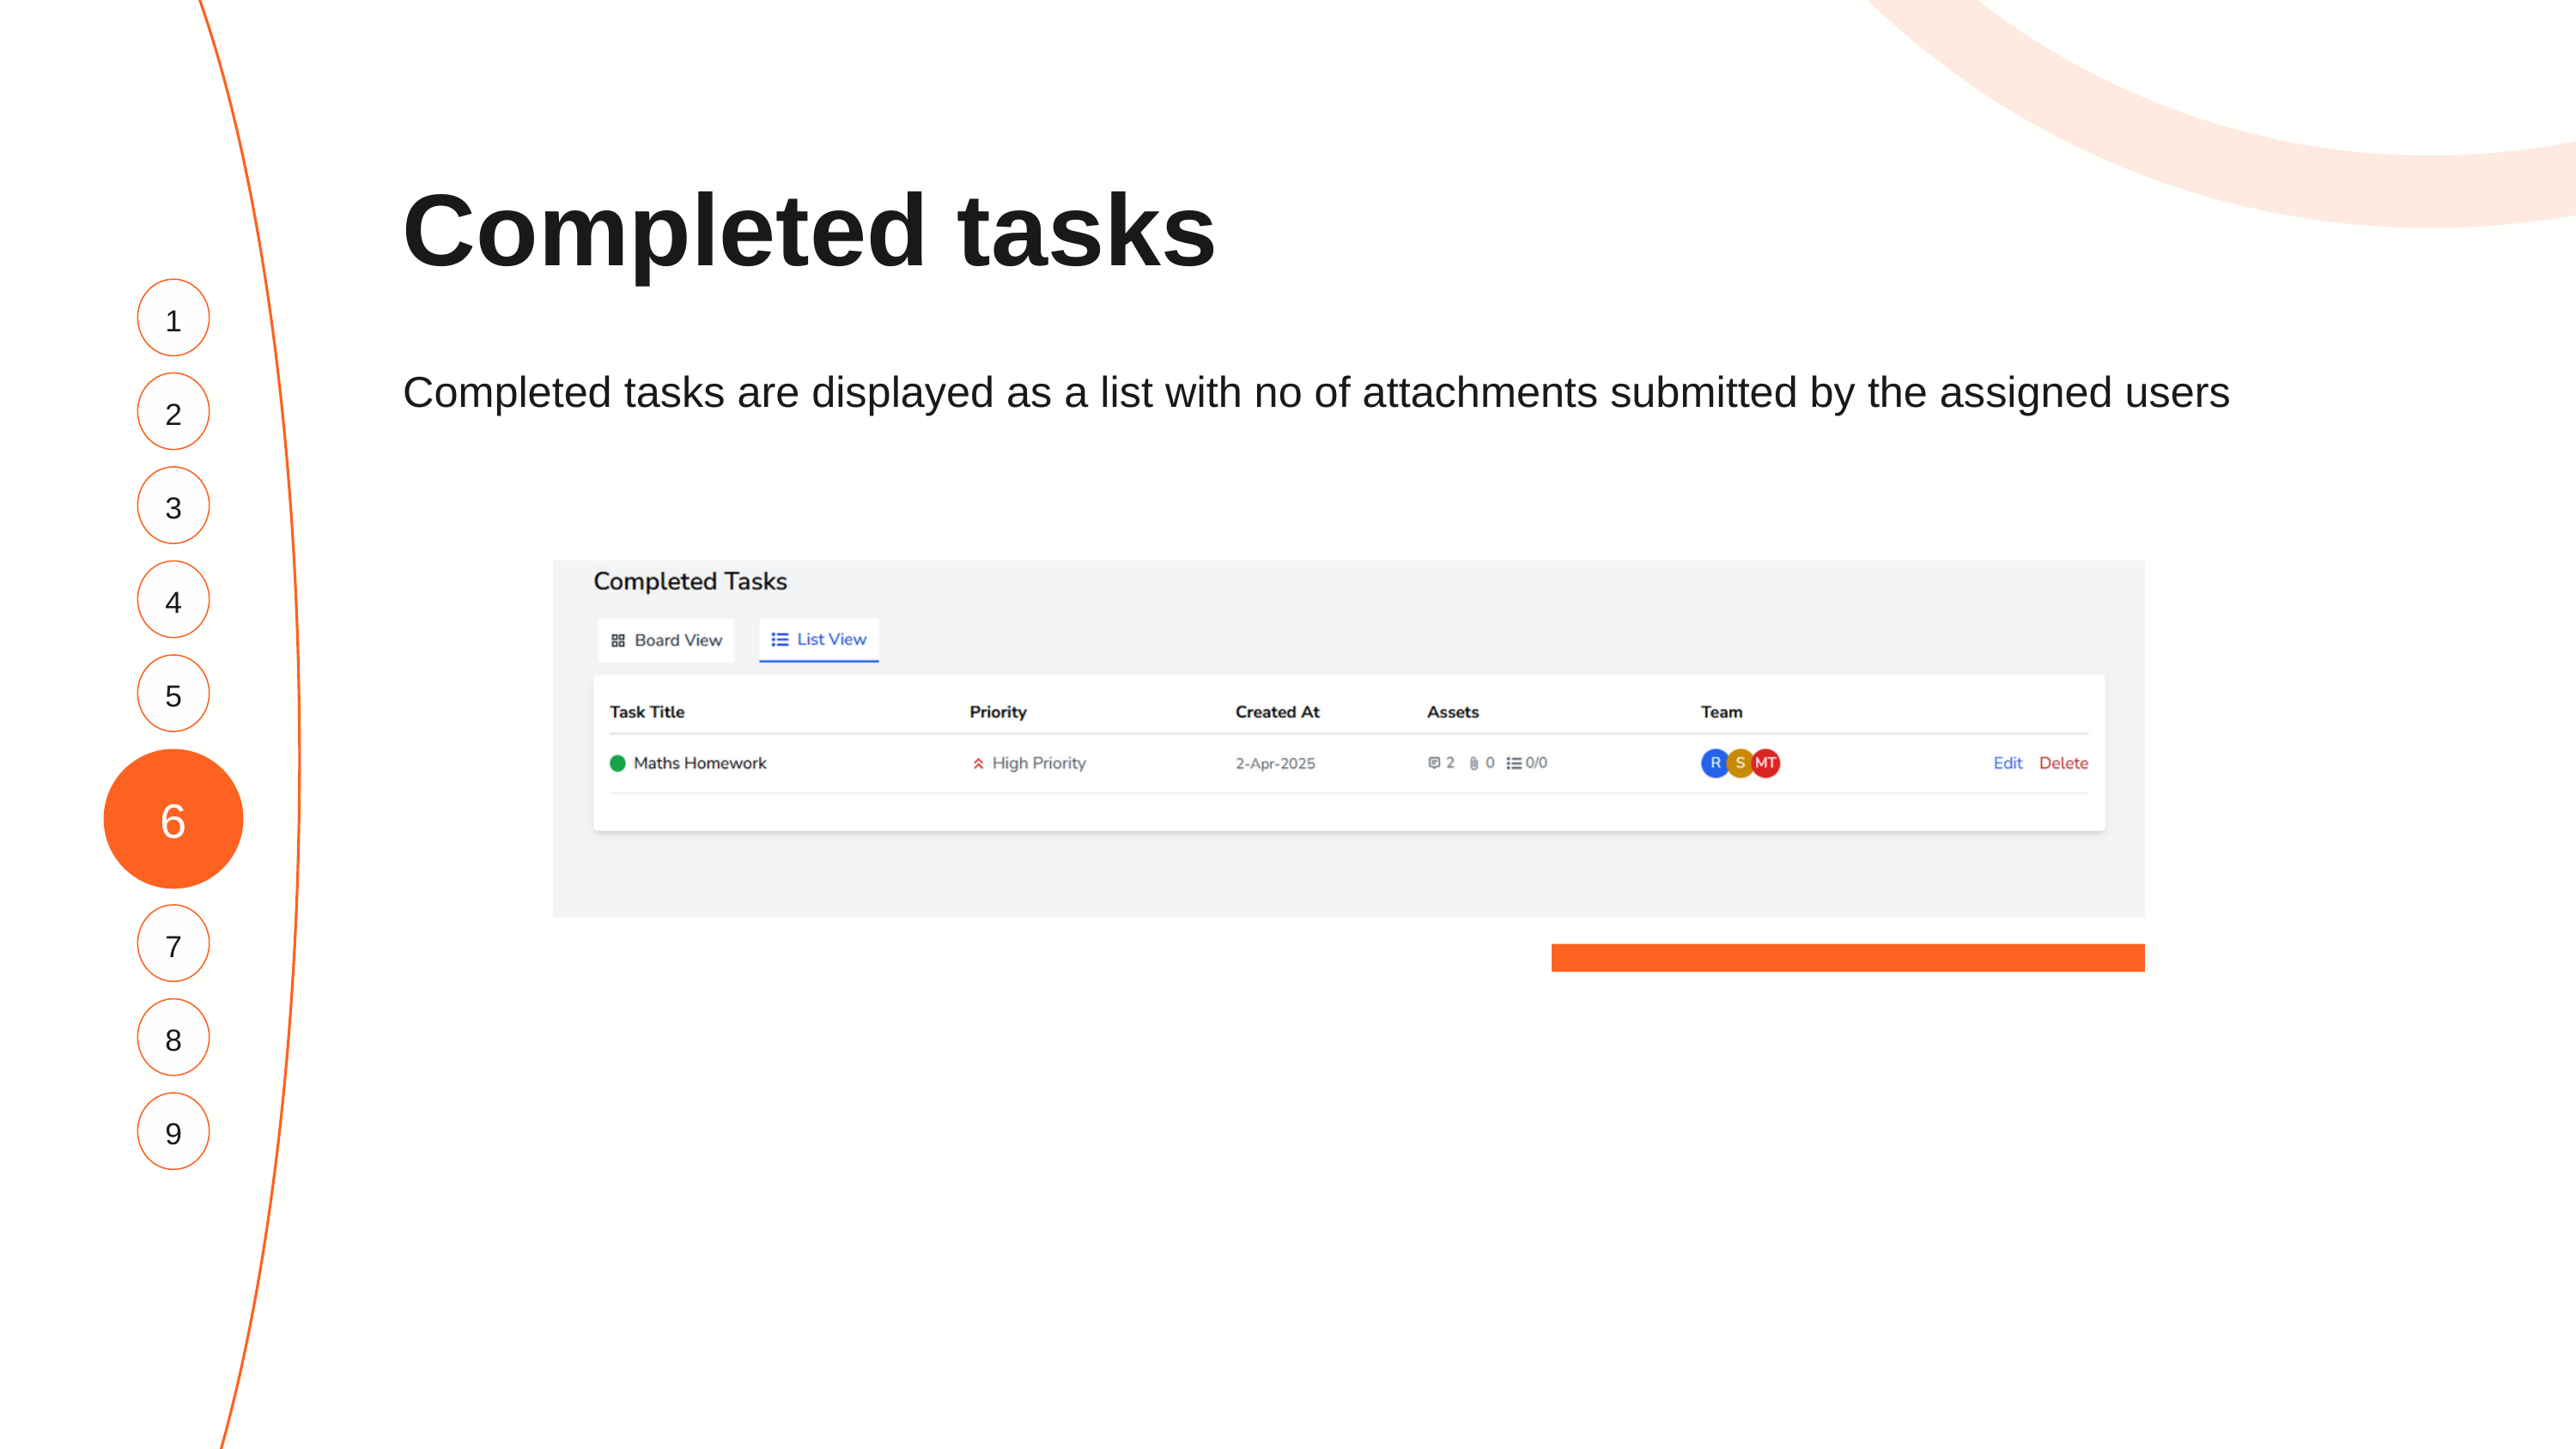

Completed tasks

1
Completed tasks are displayed as a list with no of attachments submitted by the assigned users

2

3

4

5

6

7

8

9